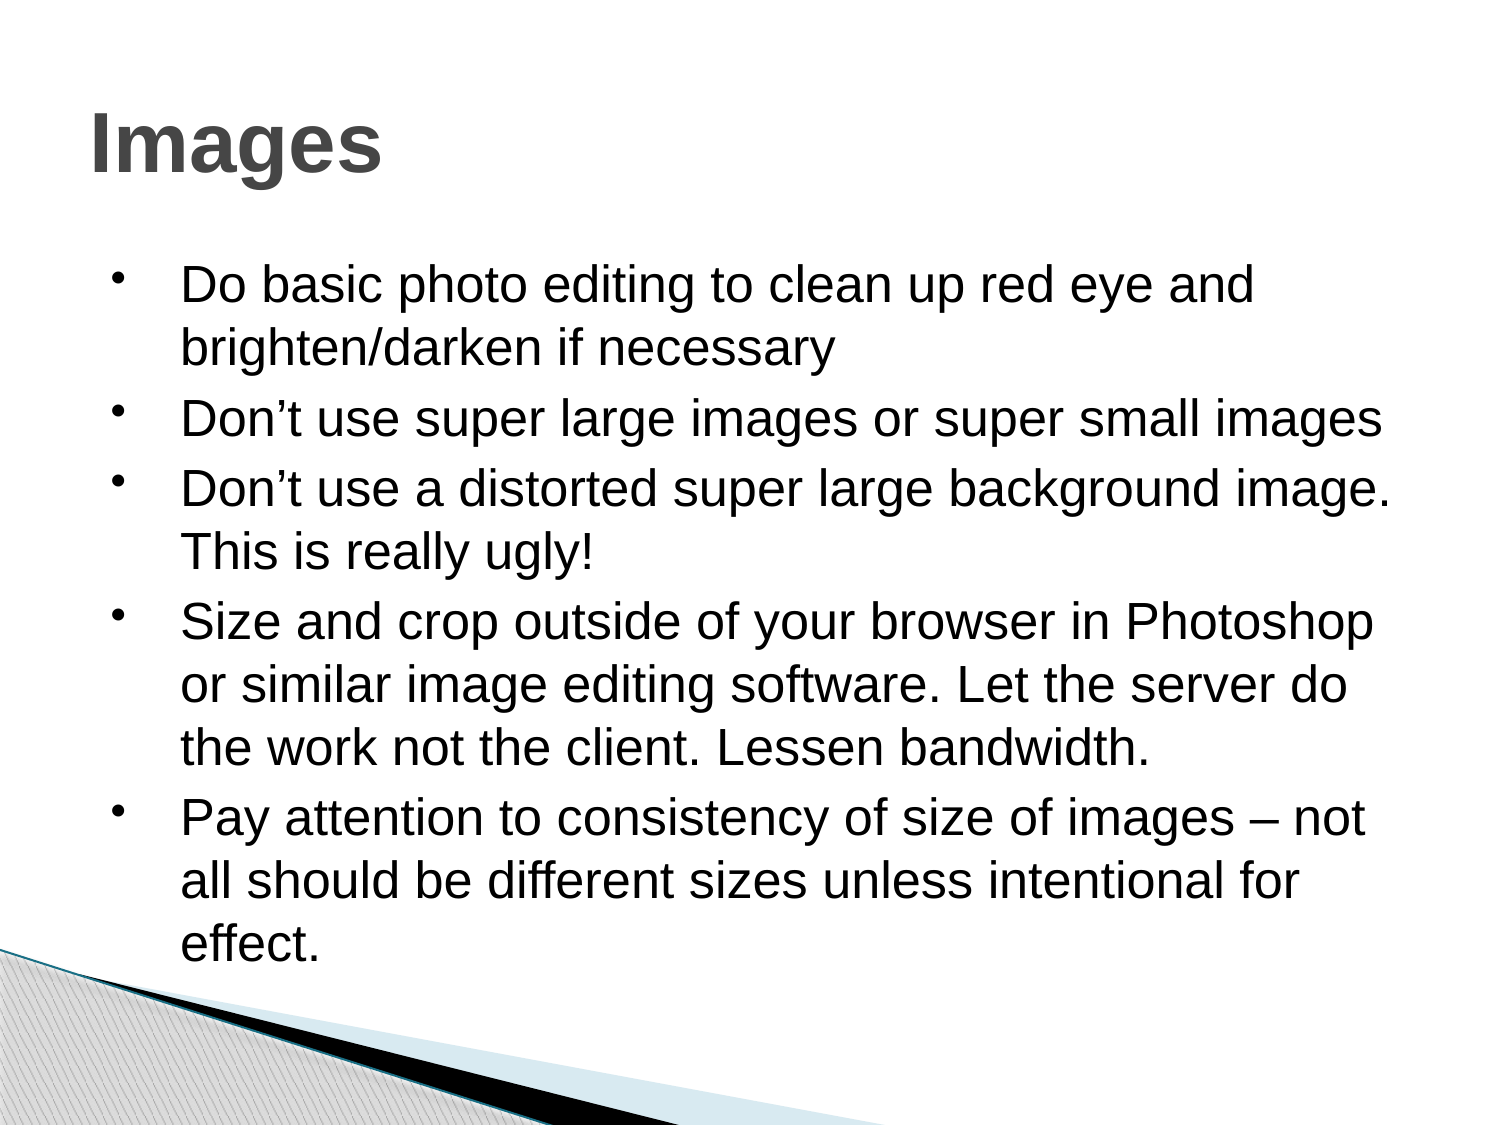

# Images
Do basic photo editing to clean up red eye and brighten/darken if necessary
Don’t use super large images or super small images
Don’t use a distorted super large background image. This is really ugly!
Size and crop outside of your browser in Photoshop or similar image editing software. Let the server do the work not the client. Lessen bandwidth.
Pay attention to consistency of size of images – not all should be different sizes unless intentional for effect.